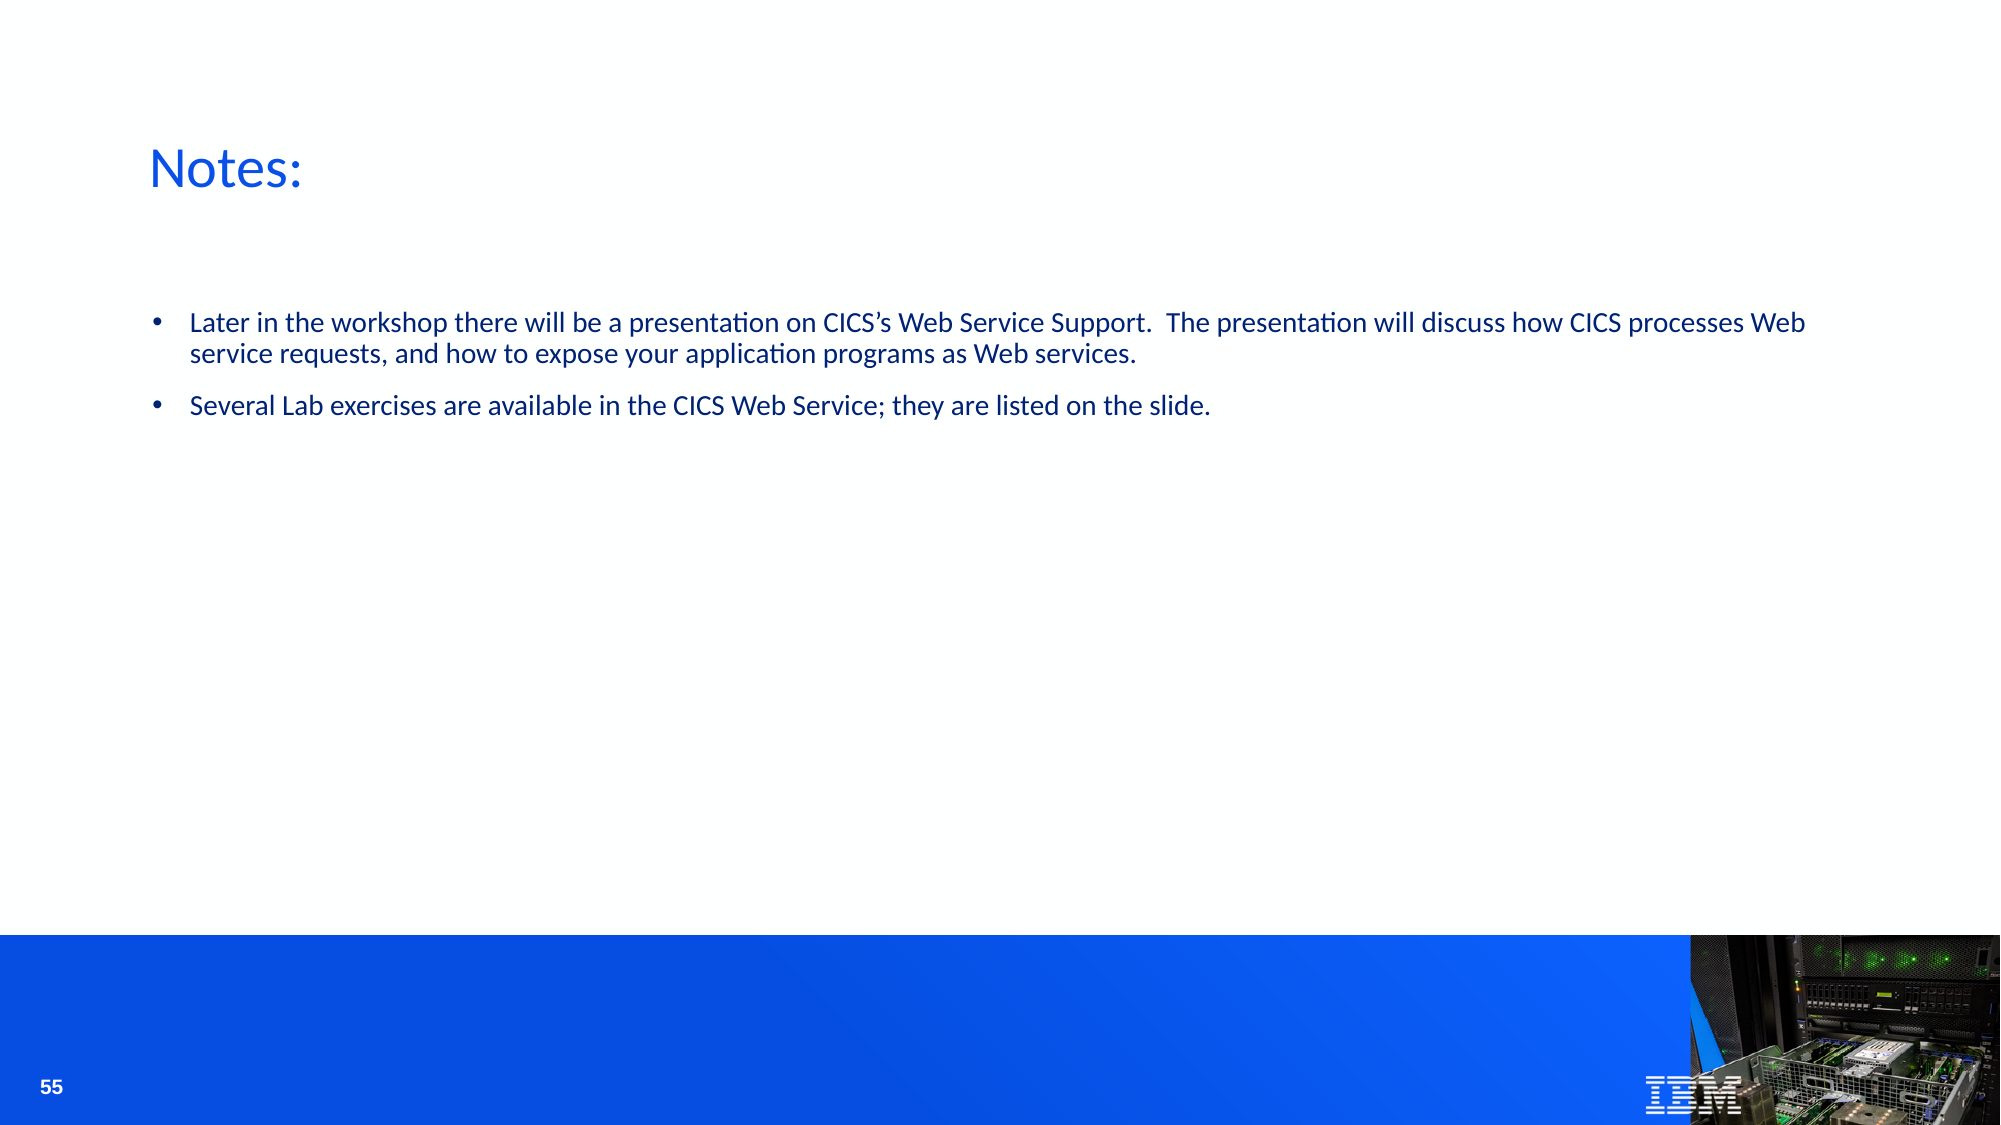

# Notes:
Later in the workshop there will be a presentation on CICS’s Web Service Support.  The presentation will discuss how CICS processes Web service requests, and how to expose your application programs as Web services.
Several Lab exercises are available in the CICS Web Service; they are listed on the slide.

55